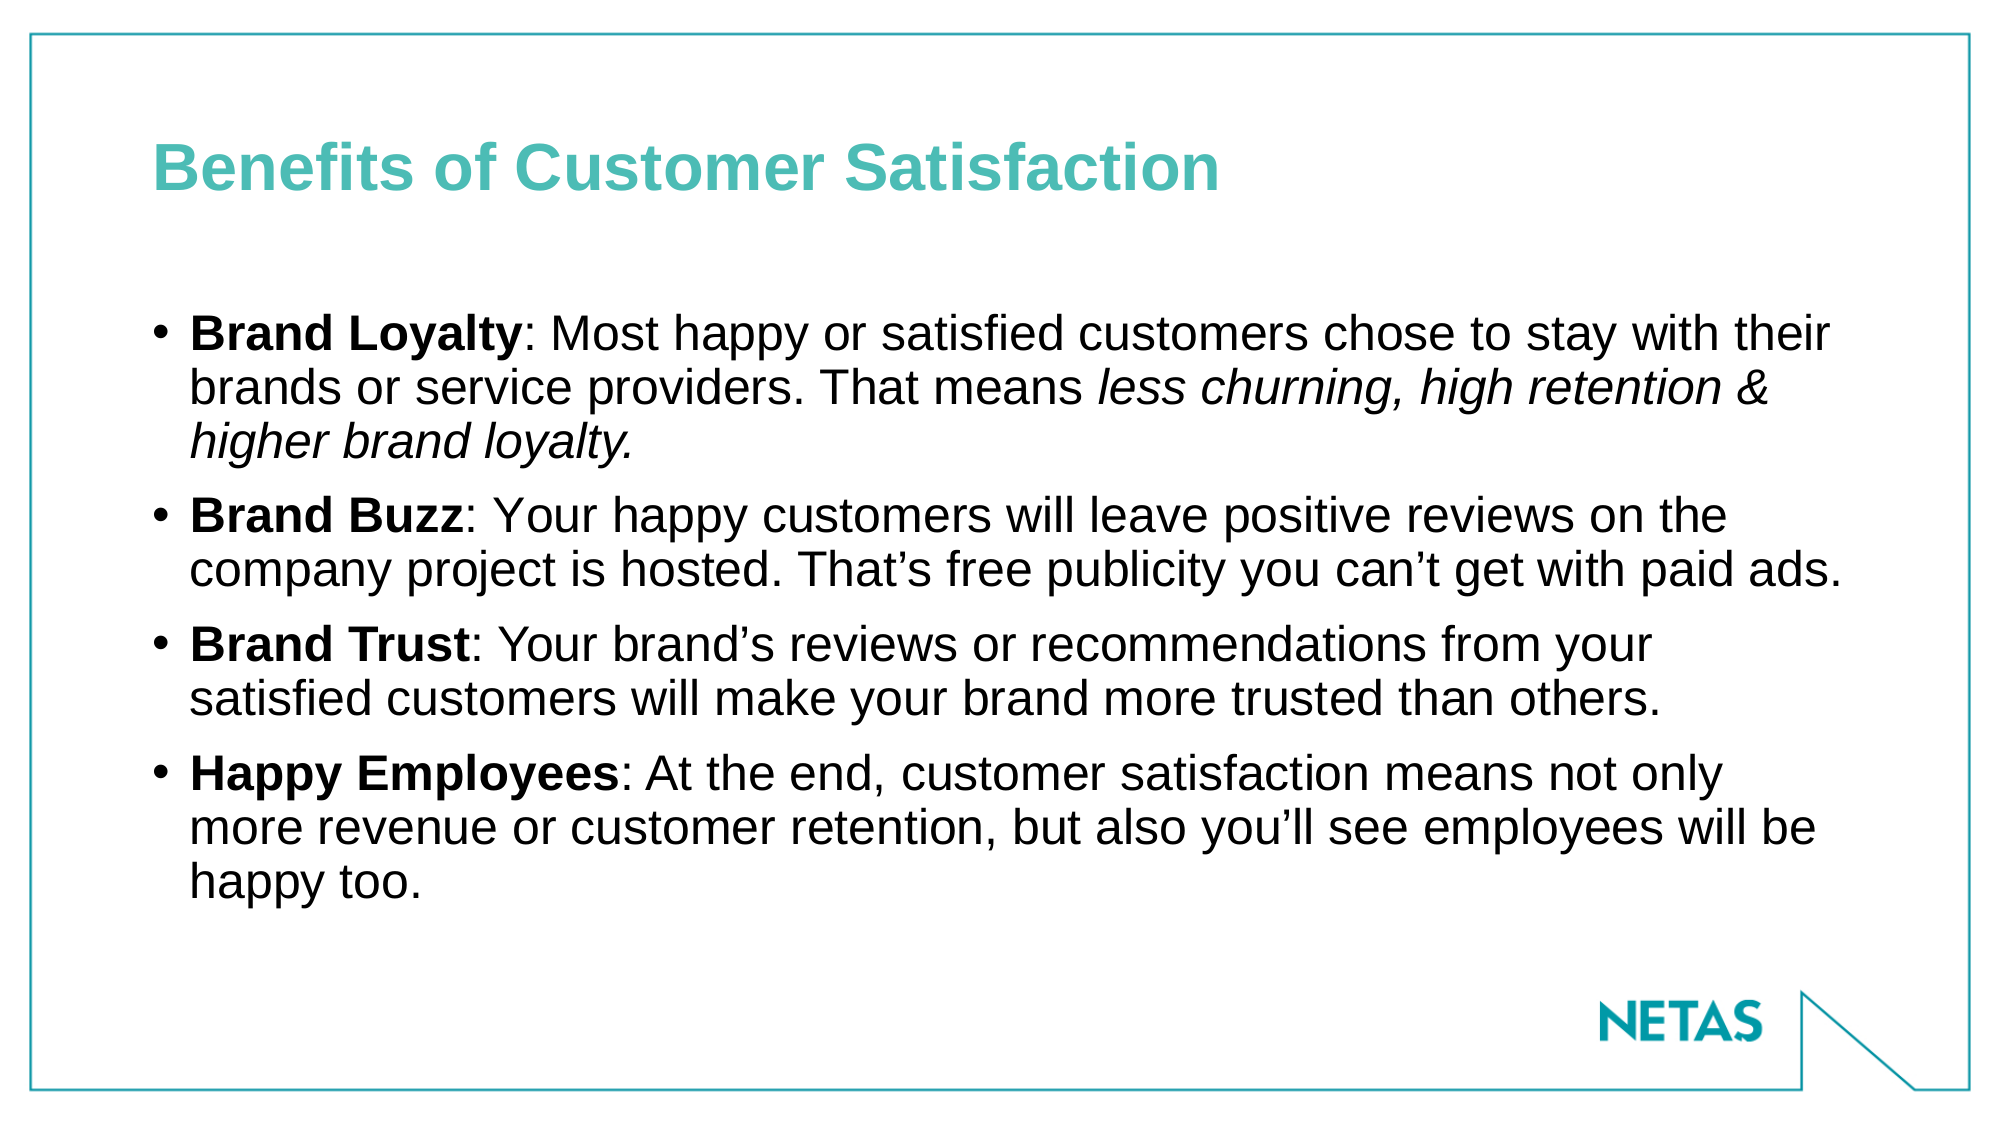

# Benefits of Customer Satisfaction
Brand Loyalty: Most happy or satisfied customers chose to stay with their brands or service providers. That means less churning, high retention & higher brand loyalty.
Brand Buzz: Your happy customers will leave positive reviews on the company project is hosted. That’s free publicity you can’t get with paid ads.
Brand Trust: Your brand’s reviews or recommendations from your satisfied customers will make your brand more trusted than others.
Happy Employees: At the end, customer satisfaction means not only more revenue or customer retention, but also you’ll see employees will be happy too.